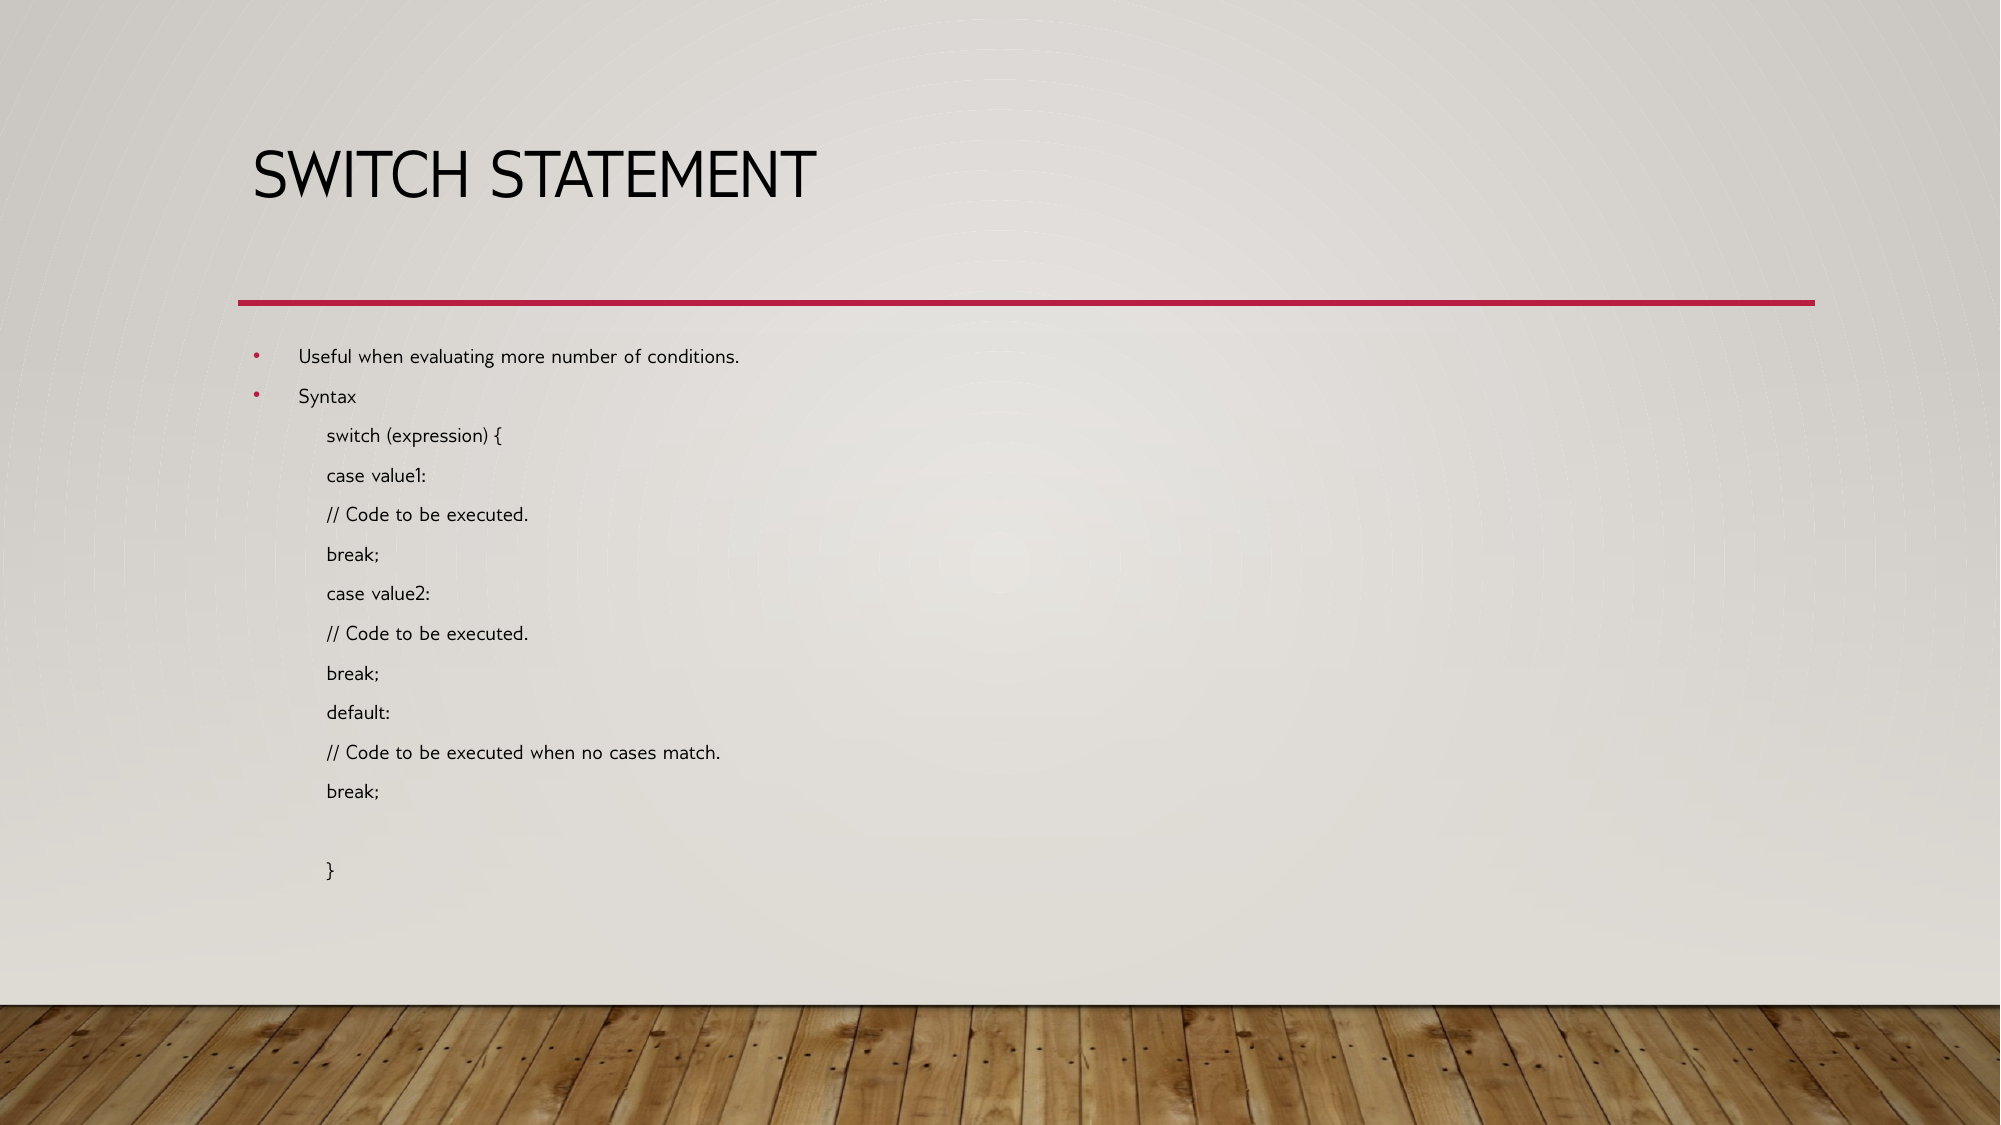

# Switch statement
Useful when evaluating more number of conditions.
Syntax
	switch (expression) {
		case value1:
			// Code to be executed.
			break;
		case value2:
			// Code to be executed.
			break;
		default:
			// Code to be executed when no cases match.
			break;

	}